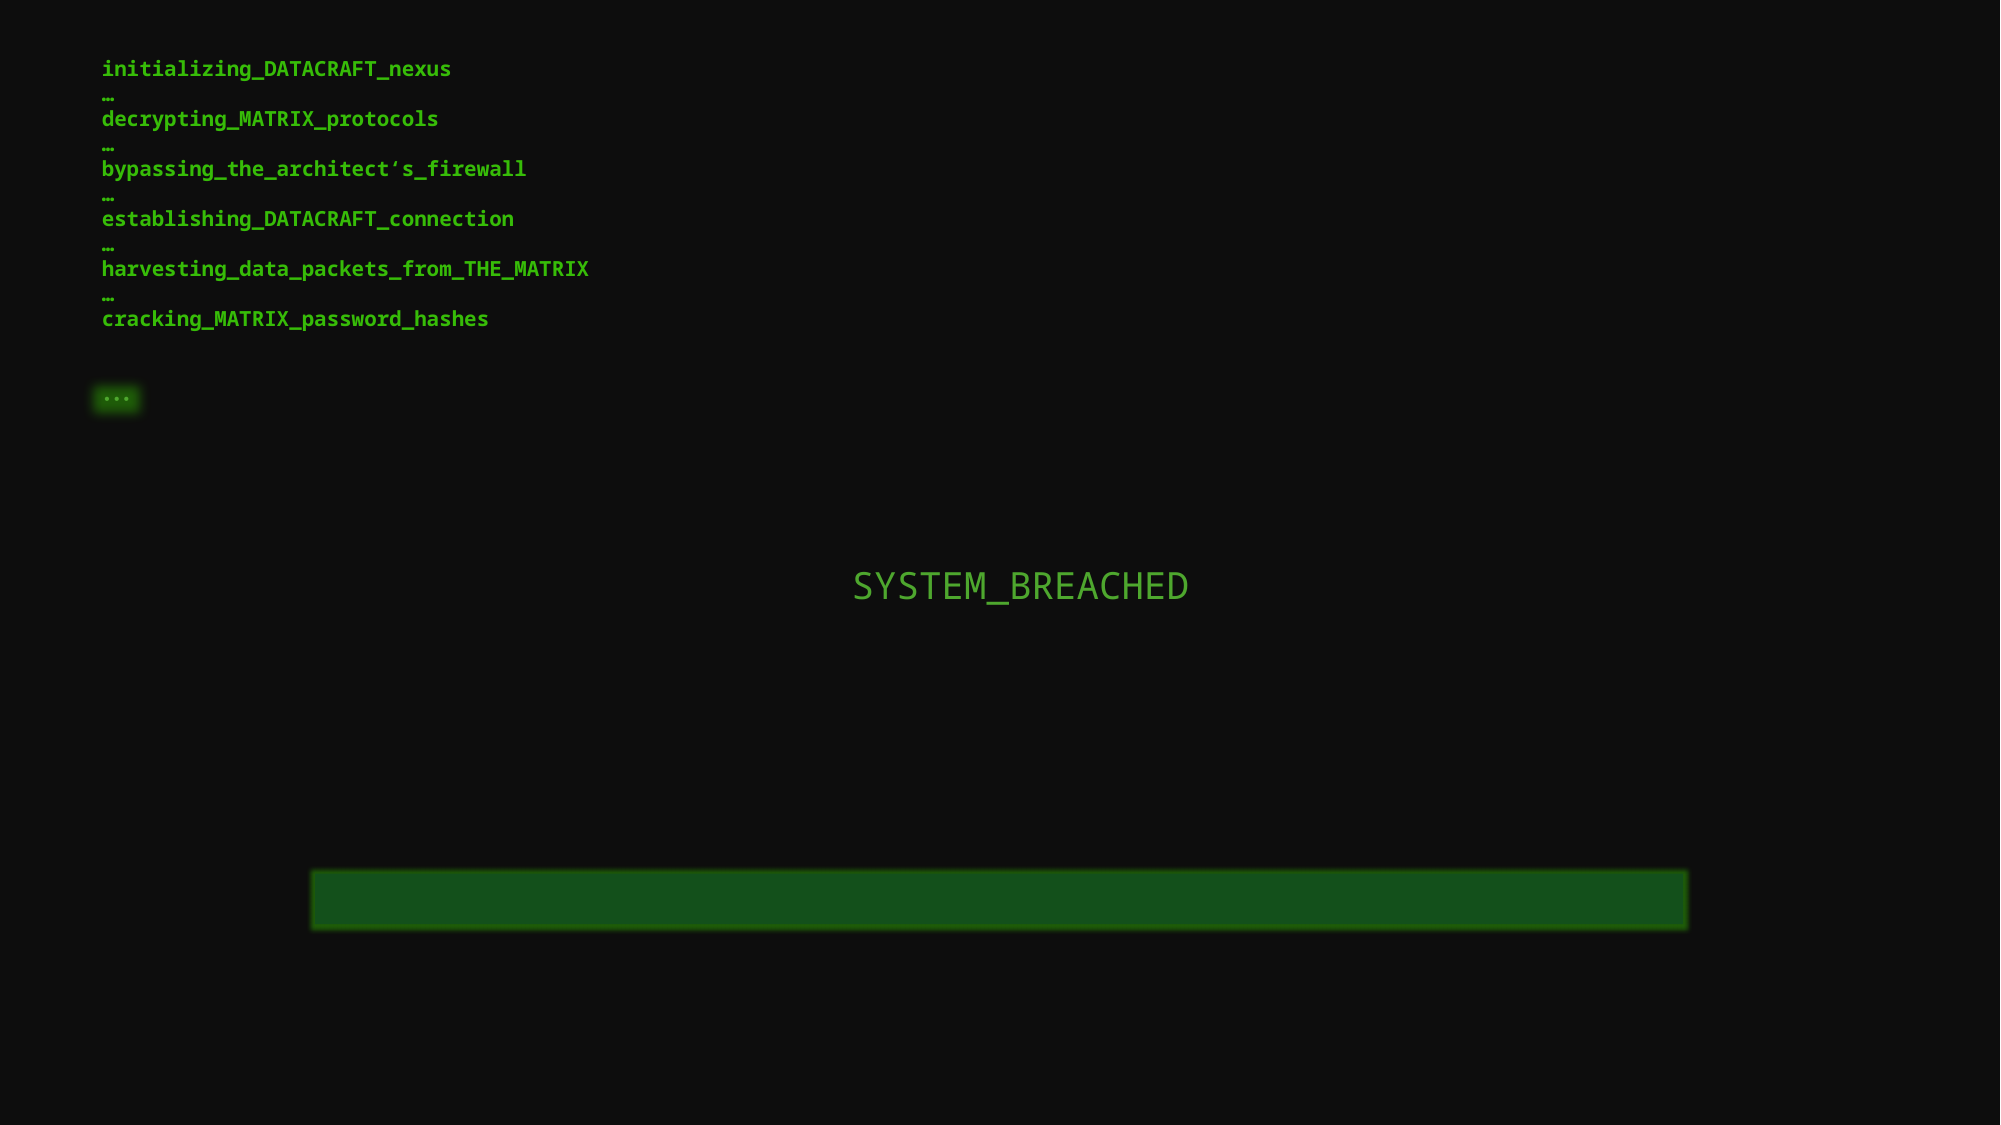

initializing_DATACRAFT_nexus
…
decrypting_MATRIX_protocols
…
bypassing_the_architect‘s_firewall
…
establishing_DATACRAFT_connection
…
harvesting_data_packets_from_THE_MATRIX
…
cracking_MATRIX_password_hashes

…
SYSTEM_BREACHED